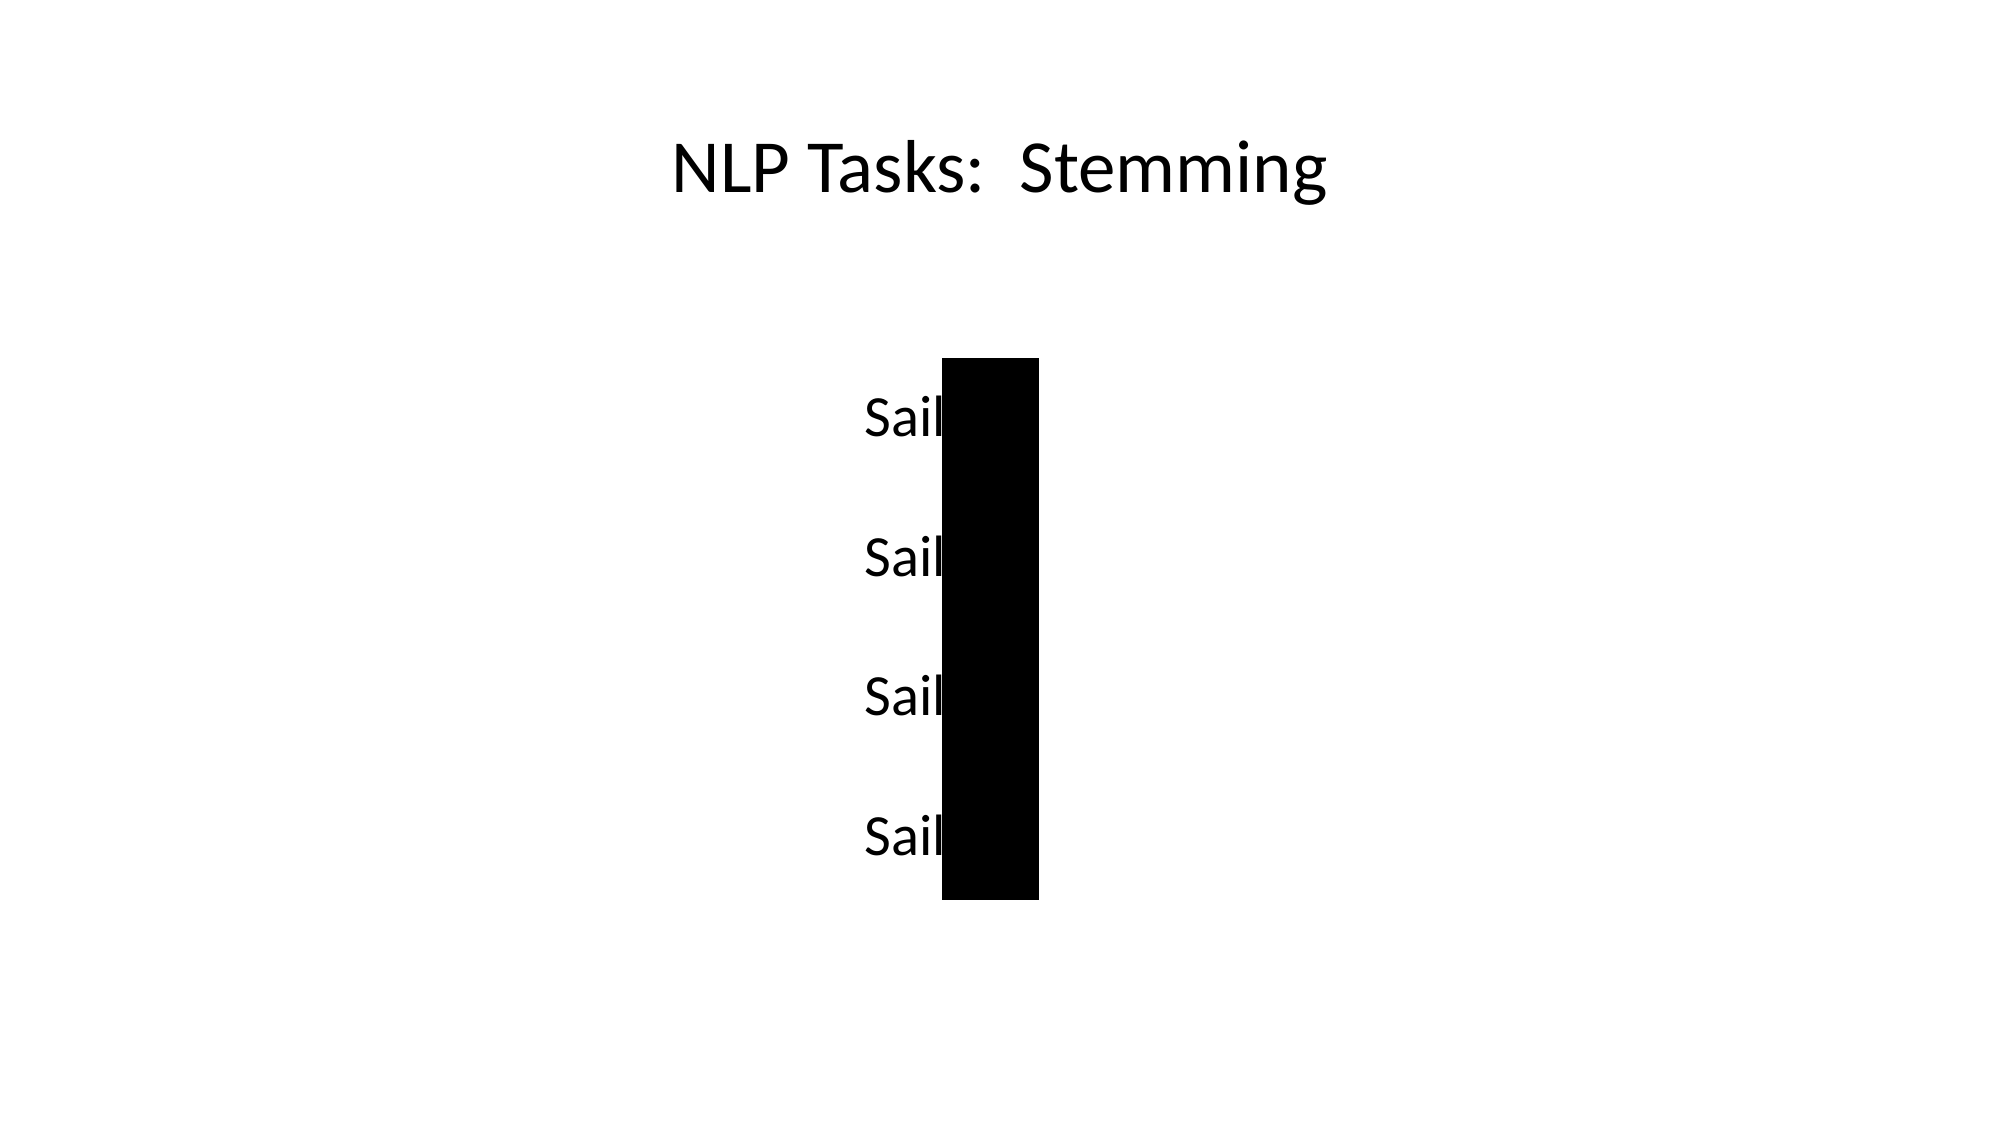

# NLP Tasks:  Stemming

Sail

Sailing

Sailed

Sails